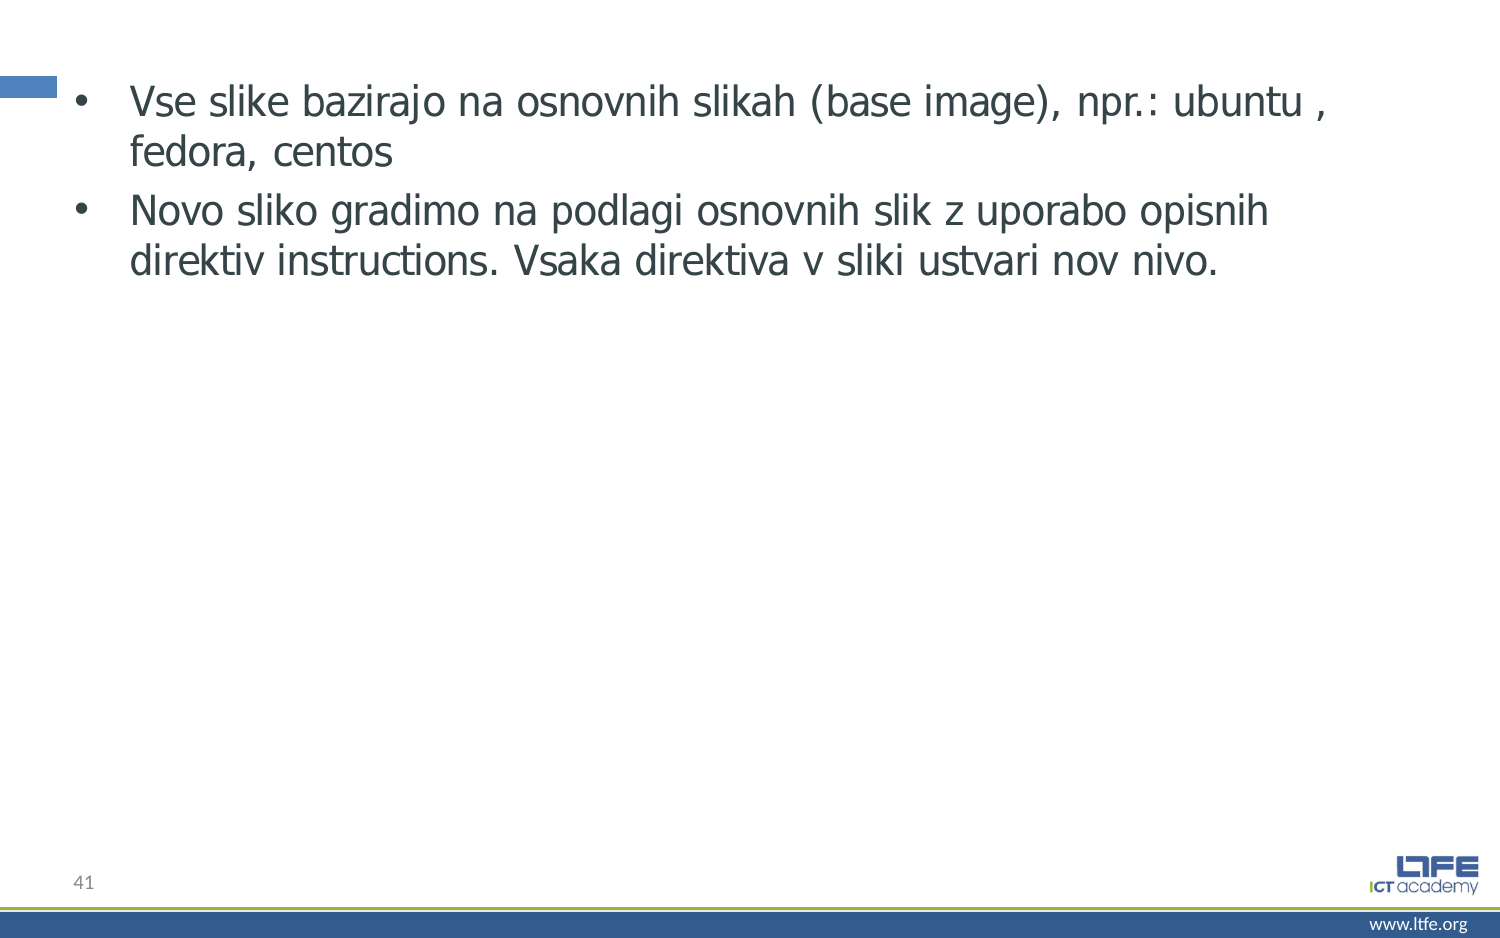

Vse slike bazirajo na osnovnih slikah (base image), npr.: ubuntu , fedora, centos
Novo sliko gradimo na podlagi osnovnih slik z uporabo opisnih direktiv instructions. Vsaka direktiva v sliki ustvari nov nivo.
41